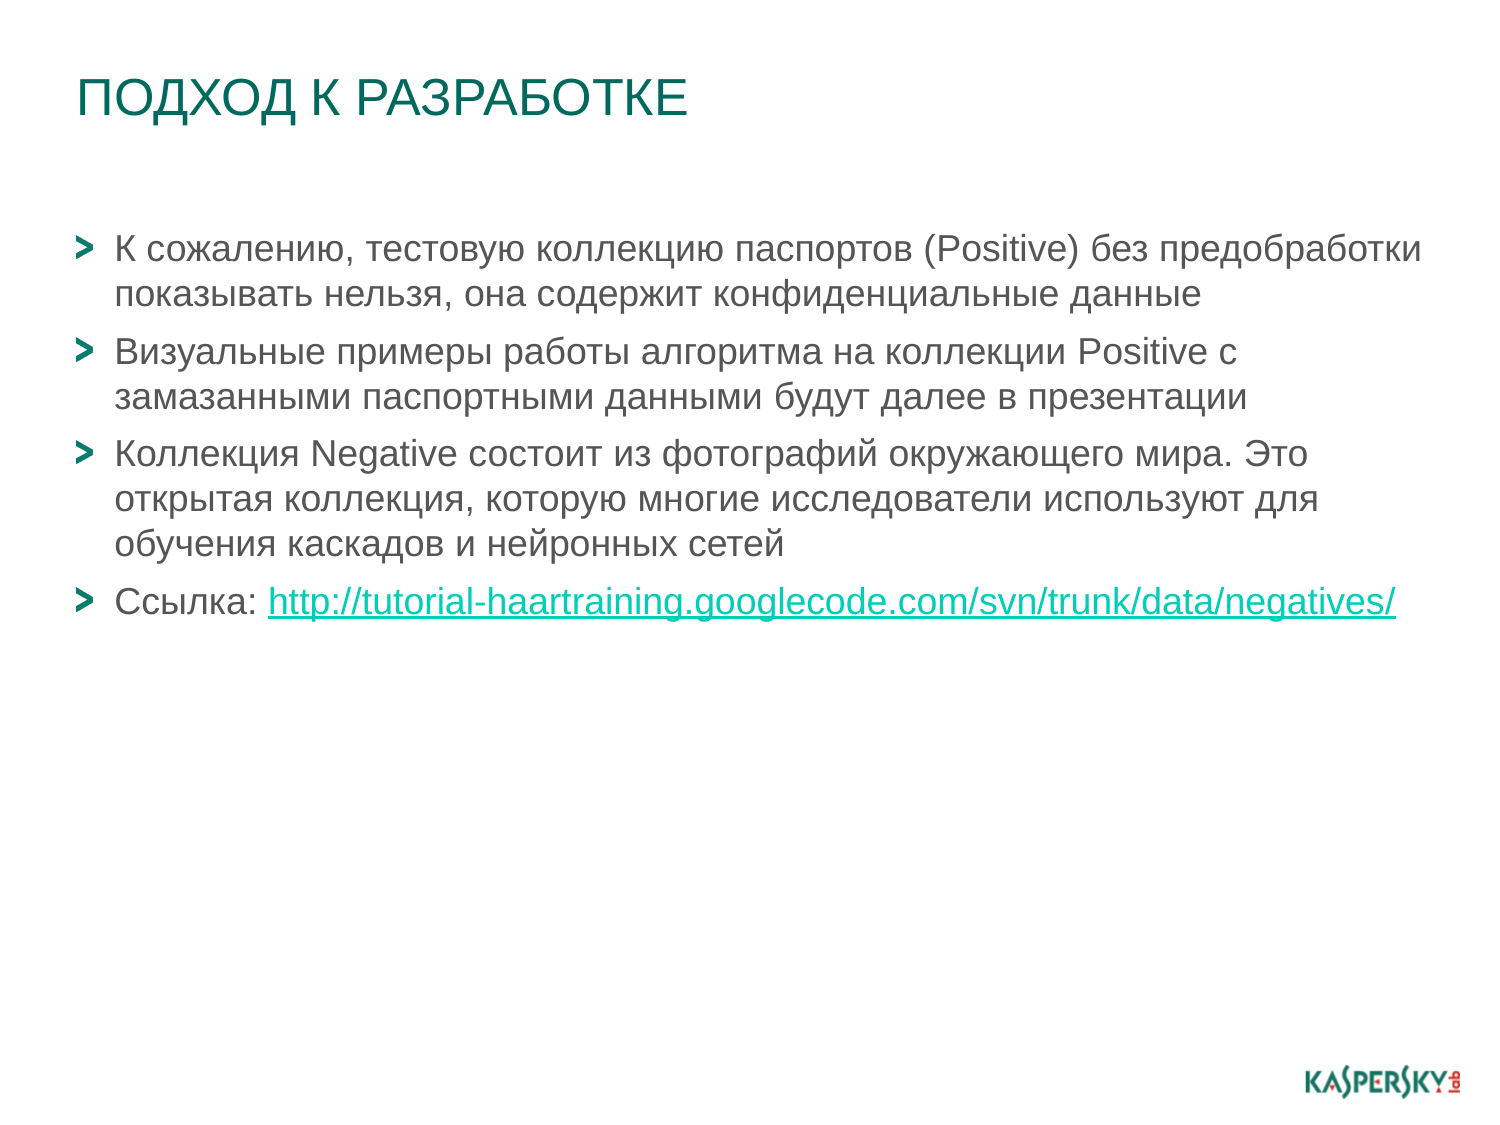

# Подход к разработке
К сожалению, тестовую коллекцию паспортов (Positive) без предобработки показывать нельзя, она содержит конфиденциальные данные
Визуальные примеры работы алгоритма на коллекции Positive с замазанными паспортными данными будут далее в презентации
Коллекция Negative состоит из фотографий окружающего мира. Это открытая коллекция, которую многие исследователи используют для обучения каскадов и нейронных сетей
Ссылка: http://tutorial-haartraining.googlecode.com/svn/trunk/data/negatives/